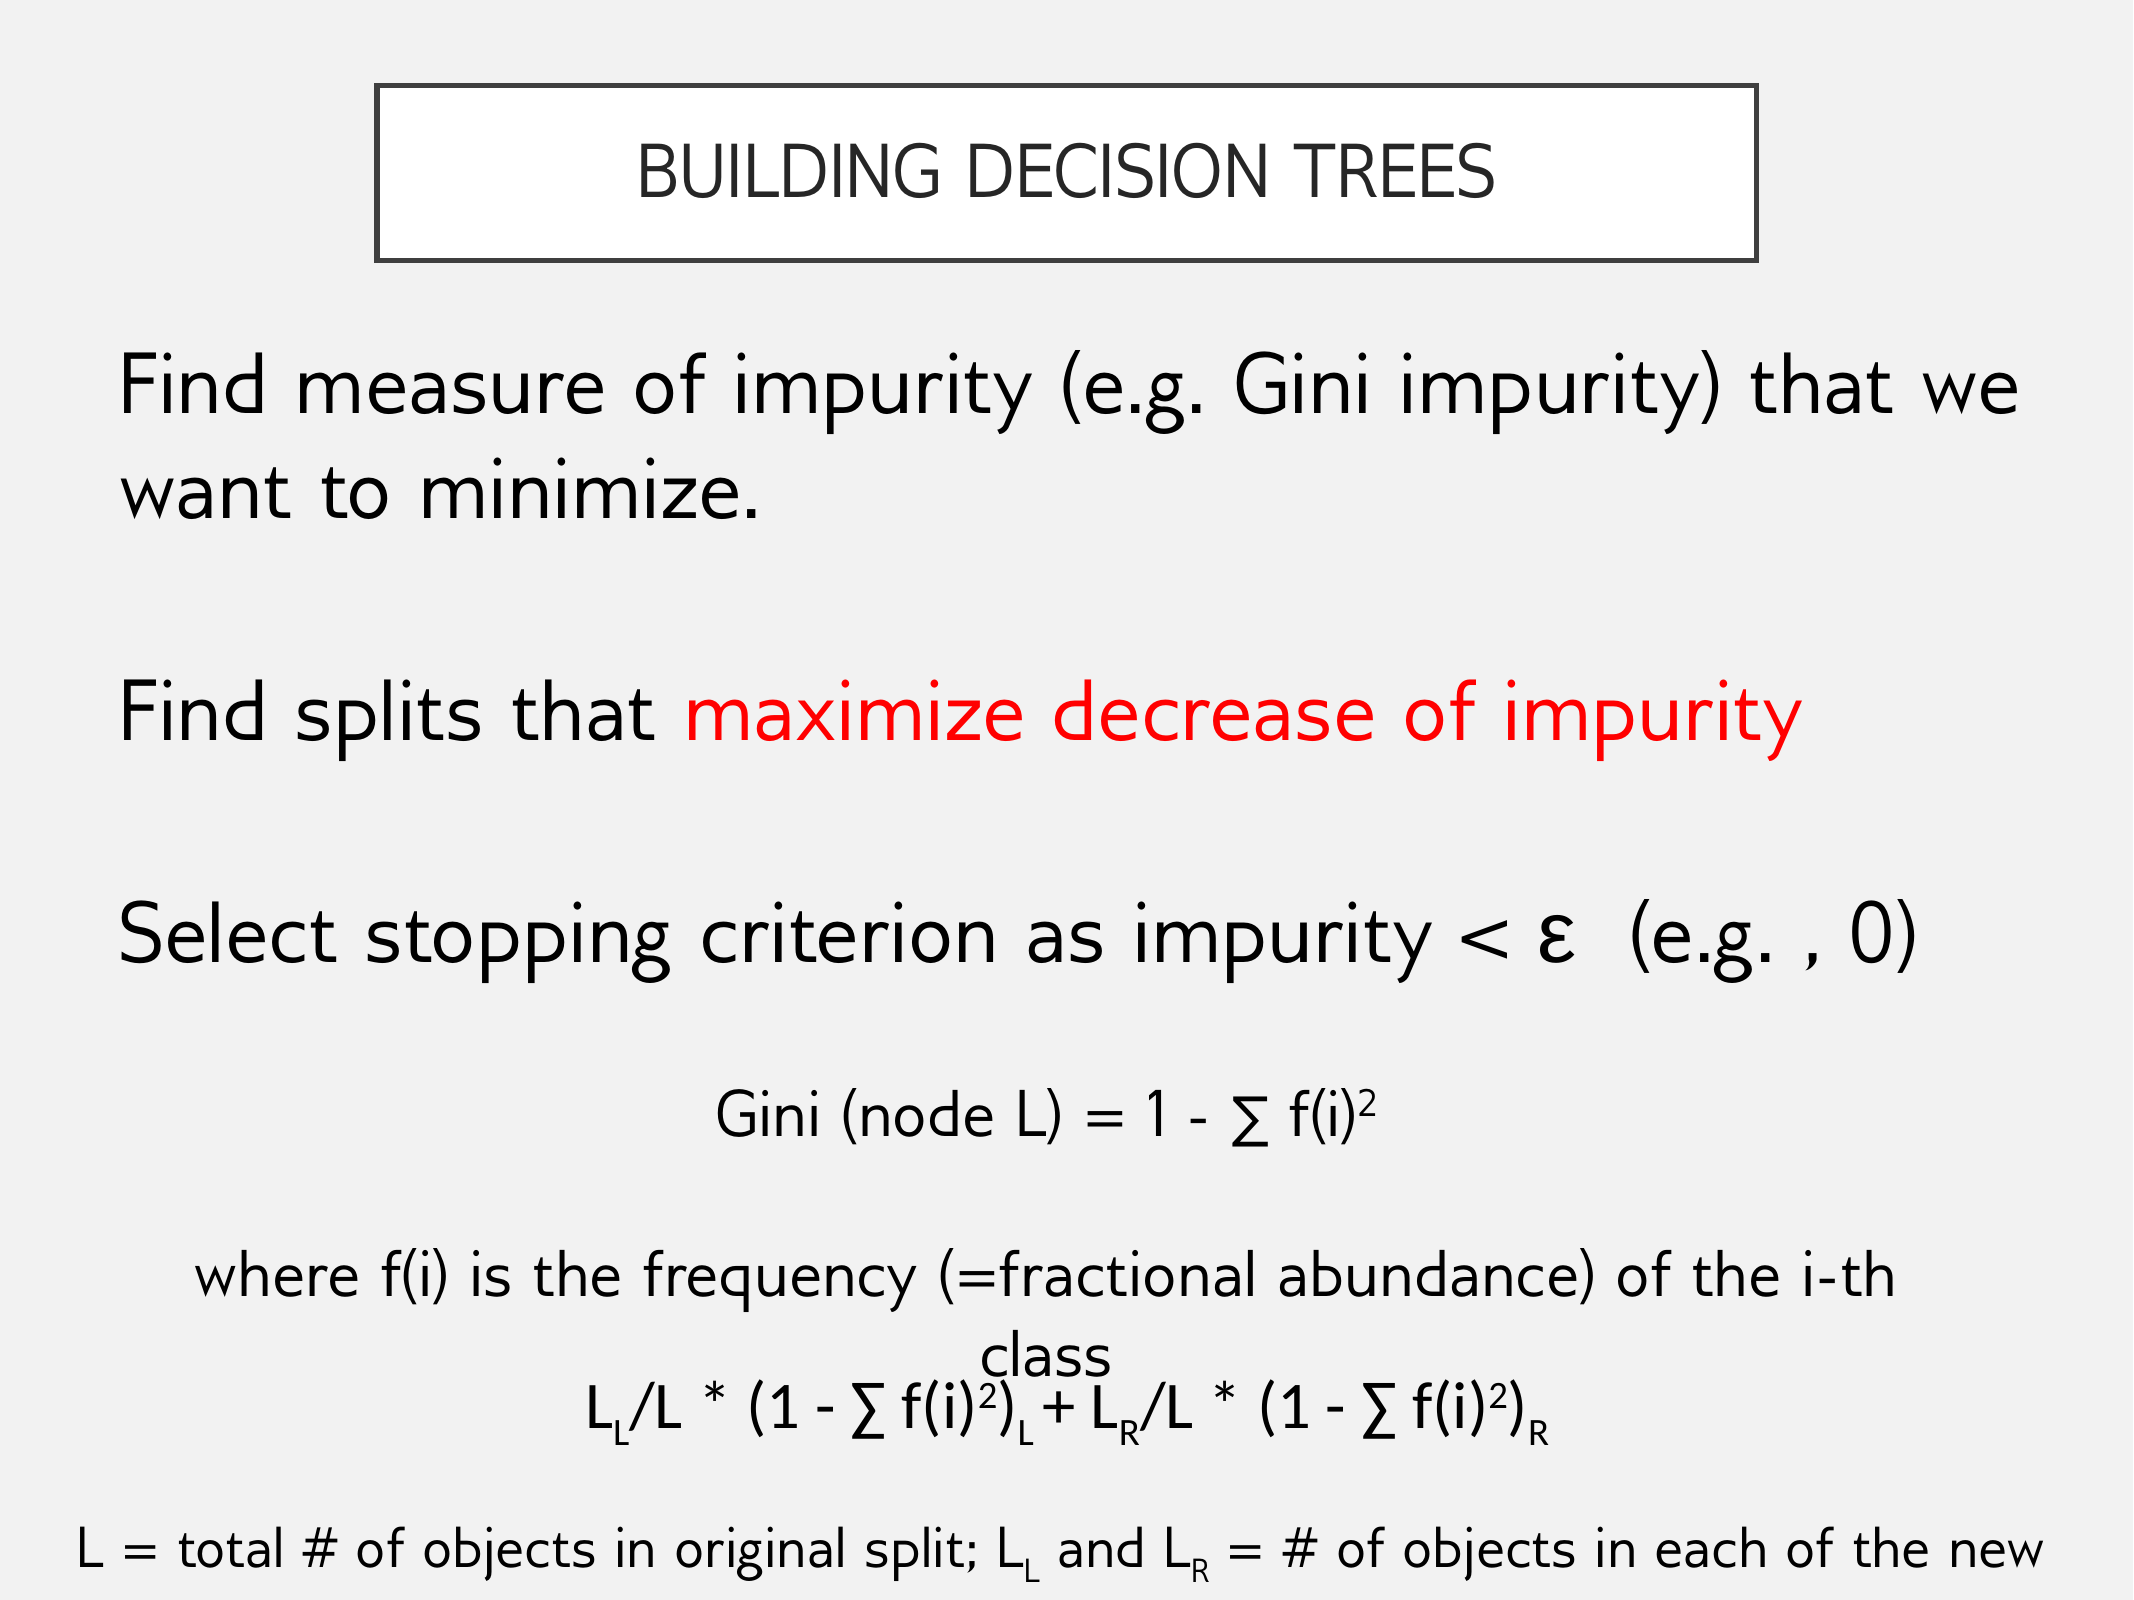

# BUILDING DECISION TREES
Find measure of impurity (e.g. Gini impurity) that we want to minimize.

Find splits that maximize decrease of impurity

Select stopping criterion as impurity < ε  (e.g. , 0)
Gini (node L) = 1 - ∑ f(i)2

where f(i) is the frequency (=fractional abundance) of the i-th class

LL/L * (1 - ∑ f(i)2)L + LR/L * (1 - ∑ f(i)2)R
L = total # of objects in original split; LL and LR = # of objects in each of the new splits